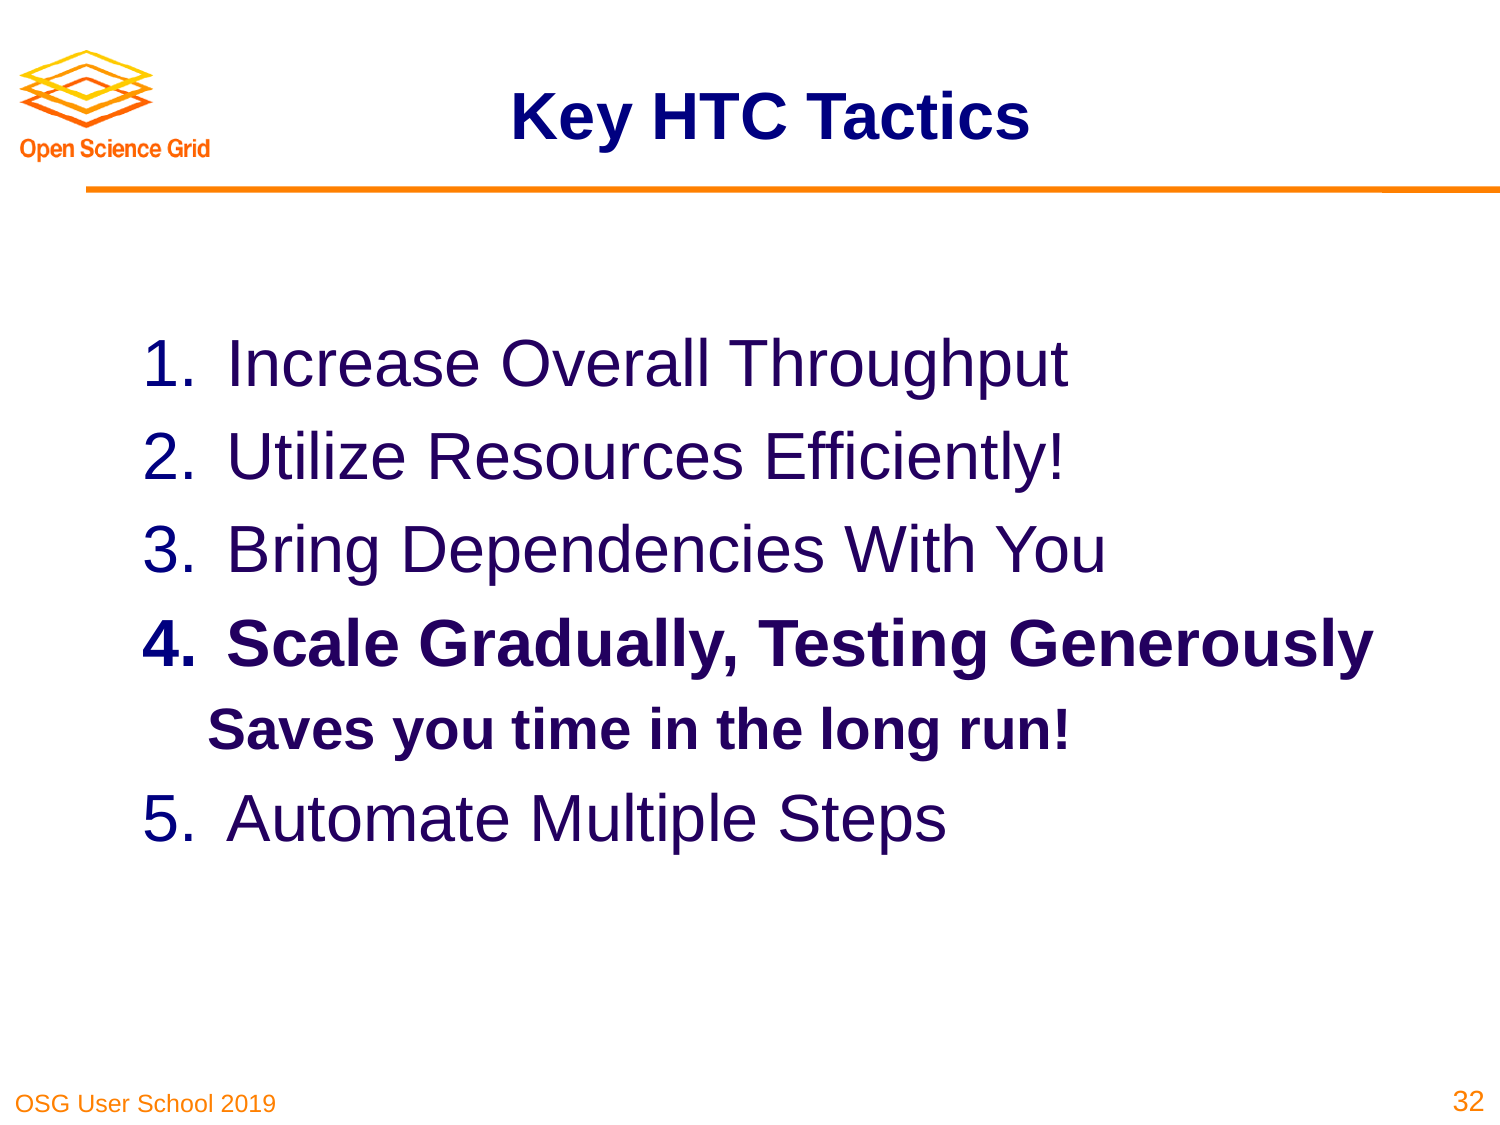

# Key HTC Tactics

Increase Overall Throughput
Utilize Resources Efficiently!
Bring Dependencies With You
Scale Gradually, Testing Generously
Saves you time in the long run!
Automate Multiple Steps
32